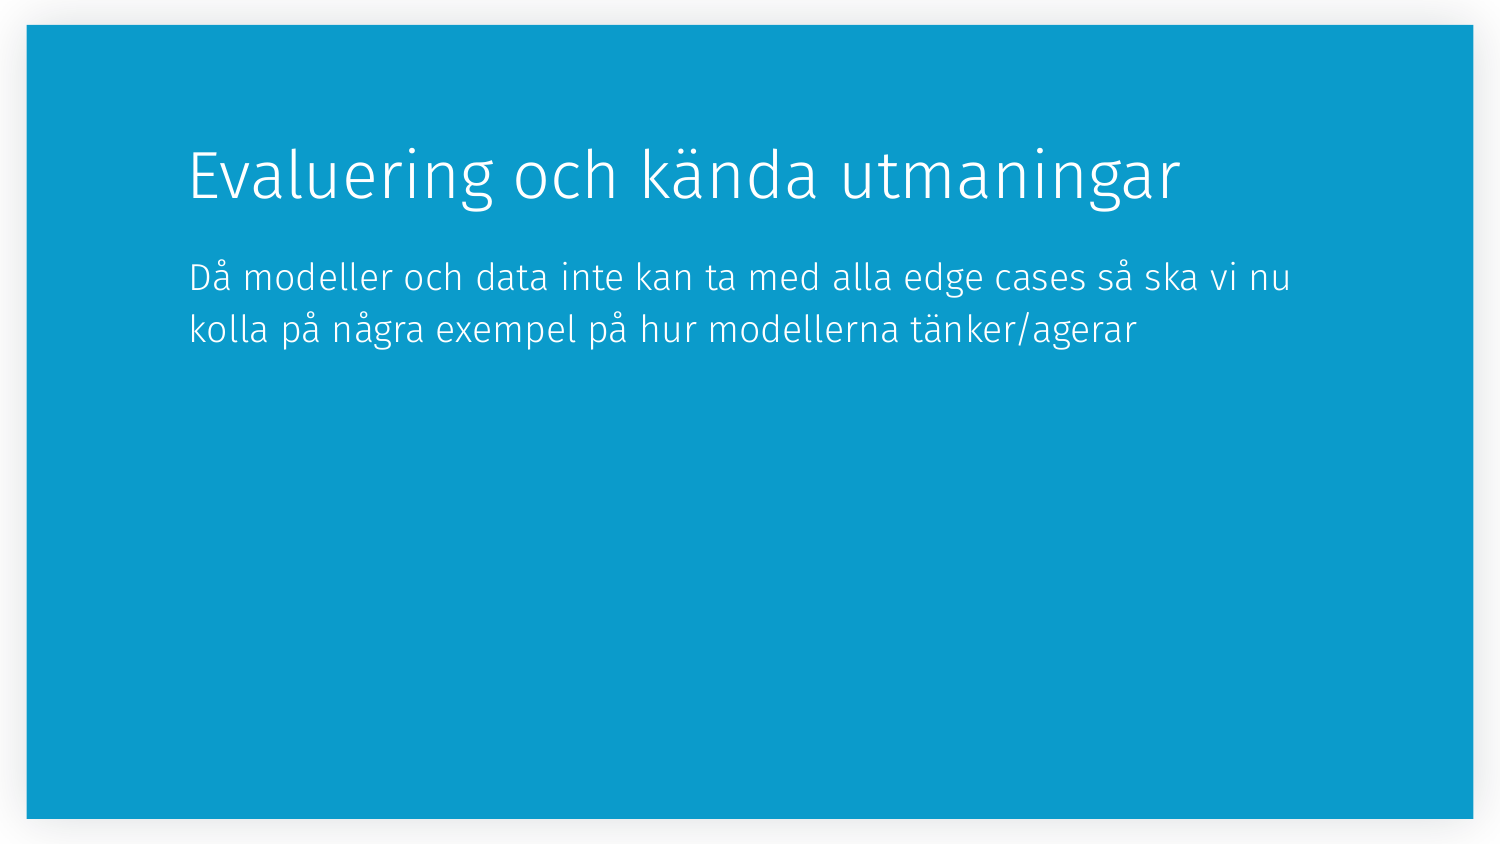

Då modeller och data inte kan ta med alla edge cases så ska vi nu kolla på några exempel på hur modellerna tänker/agerar
# Evaluering och kända utmaningar